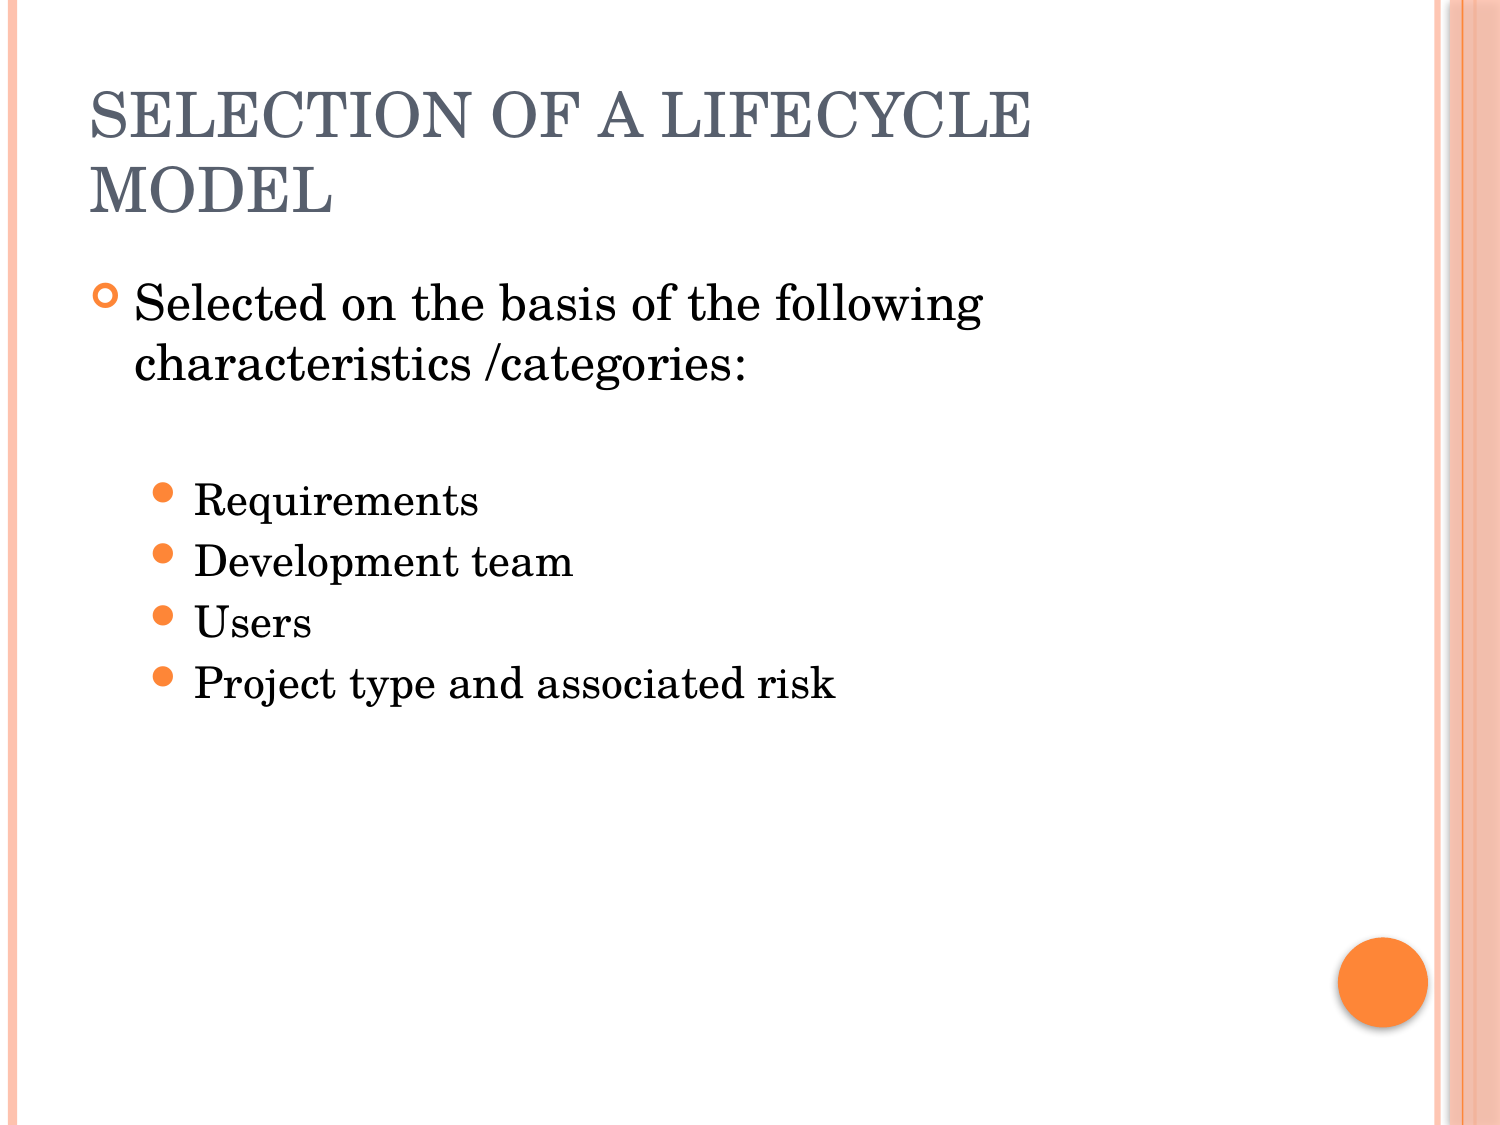

# Selection of a lifecycle model
Selected on the basis of the following characteristics /categories:

Requirements
Development team
Users
Project type and associated risk